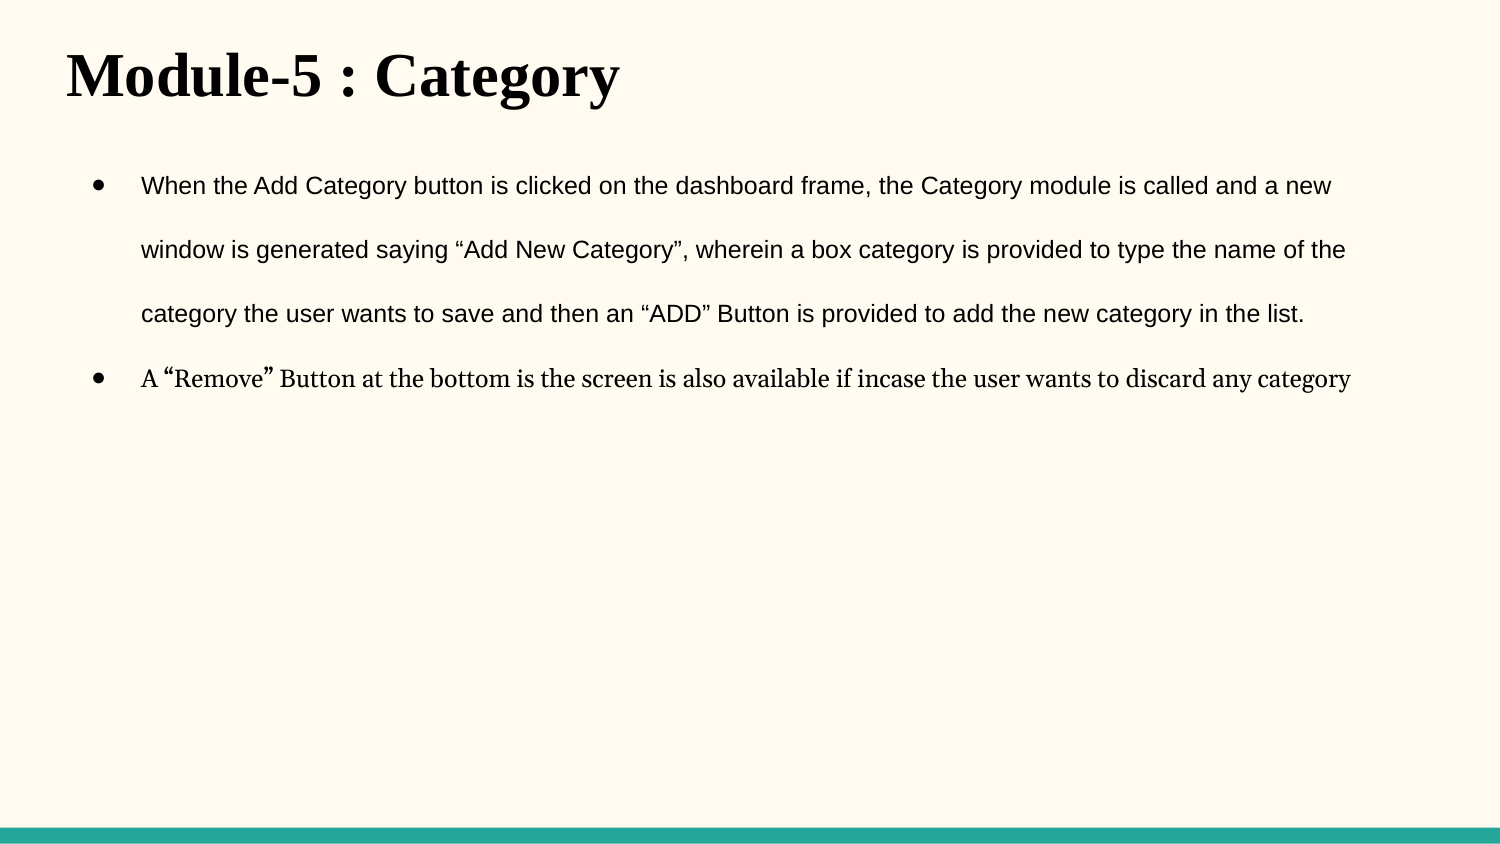

# Module-5 : Category
When the Add Category button is clicked on the dashboard frame, the Category module is called and a new window is generated saying “Add New Category”, wherein a box category is provided to type the name of the category the user wants to save and then an “ADD” Button is provided to add the new category in the list.
A “Remove” Button at the bottom is the screen is also available if incase the user wants to discard any category